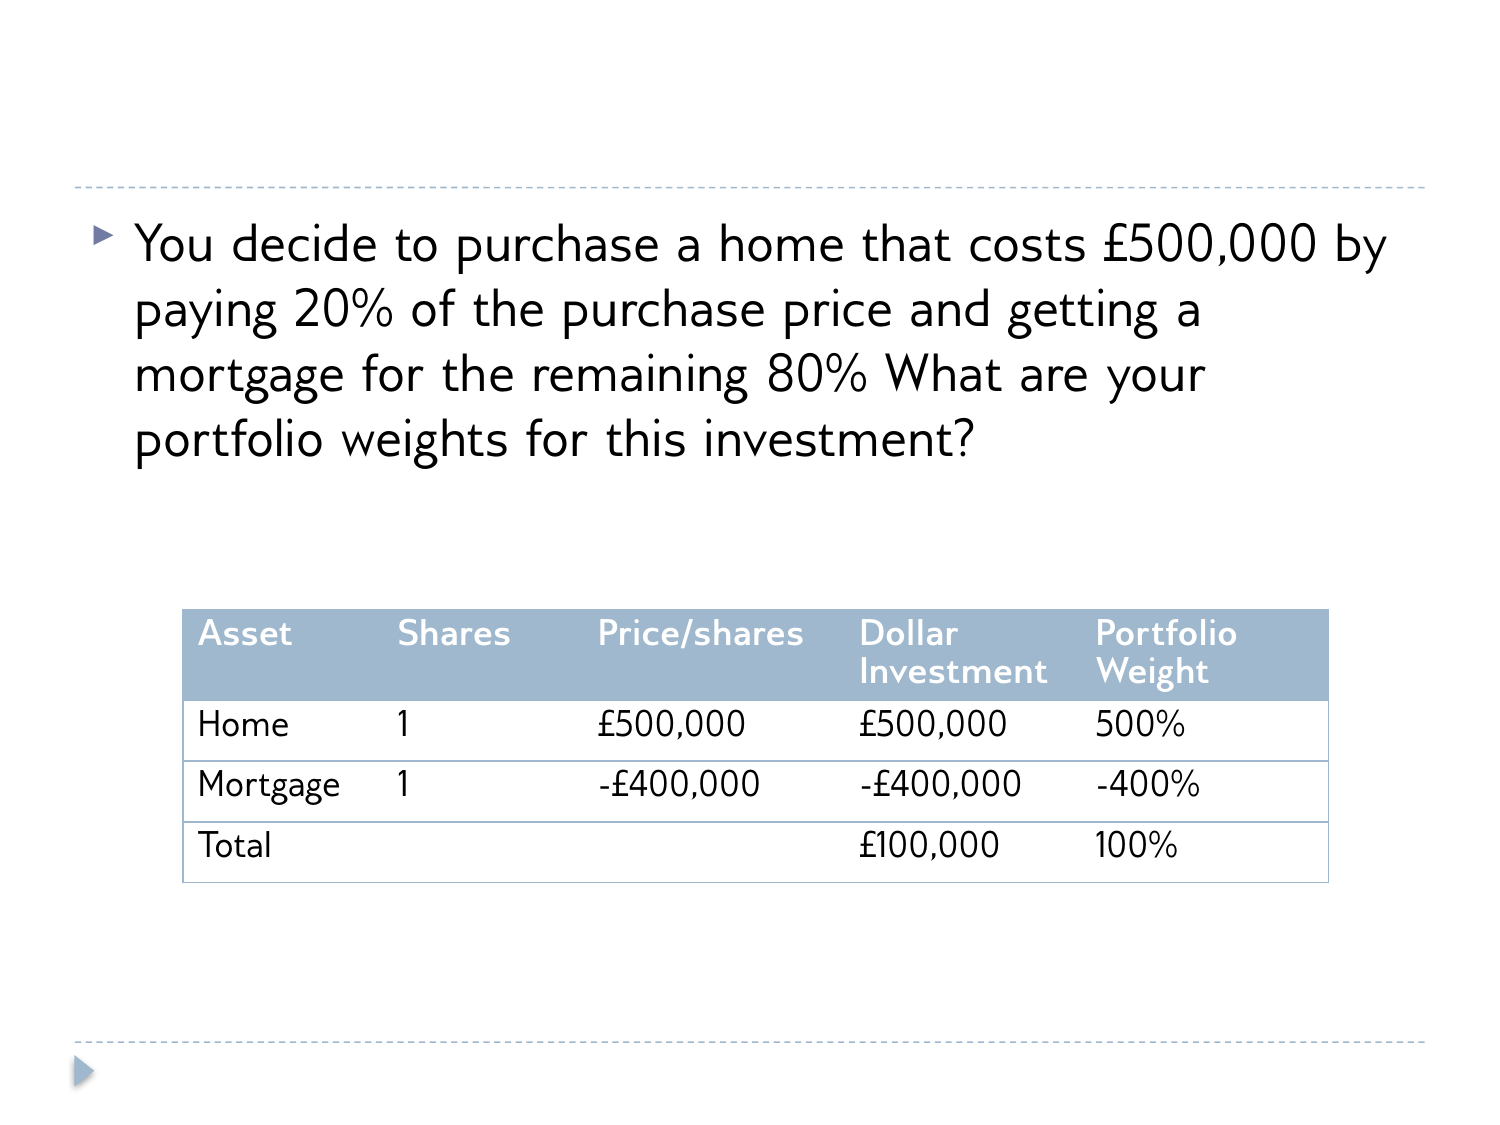

#
You decide to purchase a home that costs £500,000 by paying 20% of the purchase price and getting a mortgage for the remaining 80% What are your portfolio weights for this investment?

| Asset | Shares | Price/shares | Dollar Investment | Portfolio Weight |
| --- | --- | --- | --- | --- |
| Home | 1 | £500,000 | £500,000 | 500% |
| Mortgage | 1 | -£400,000 | -£400,000 | -400% |
| Total |  |  | £100,000 | 100% |